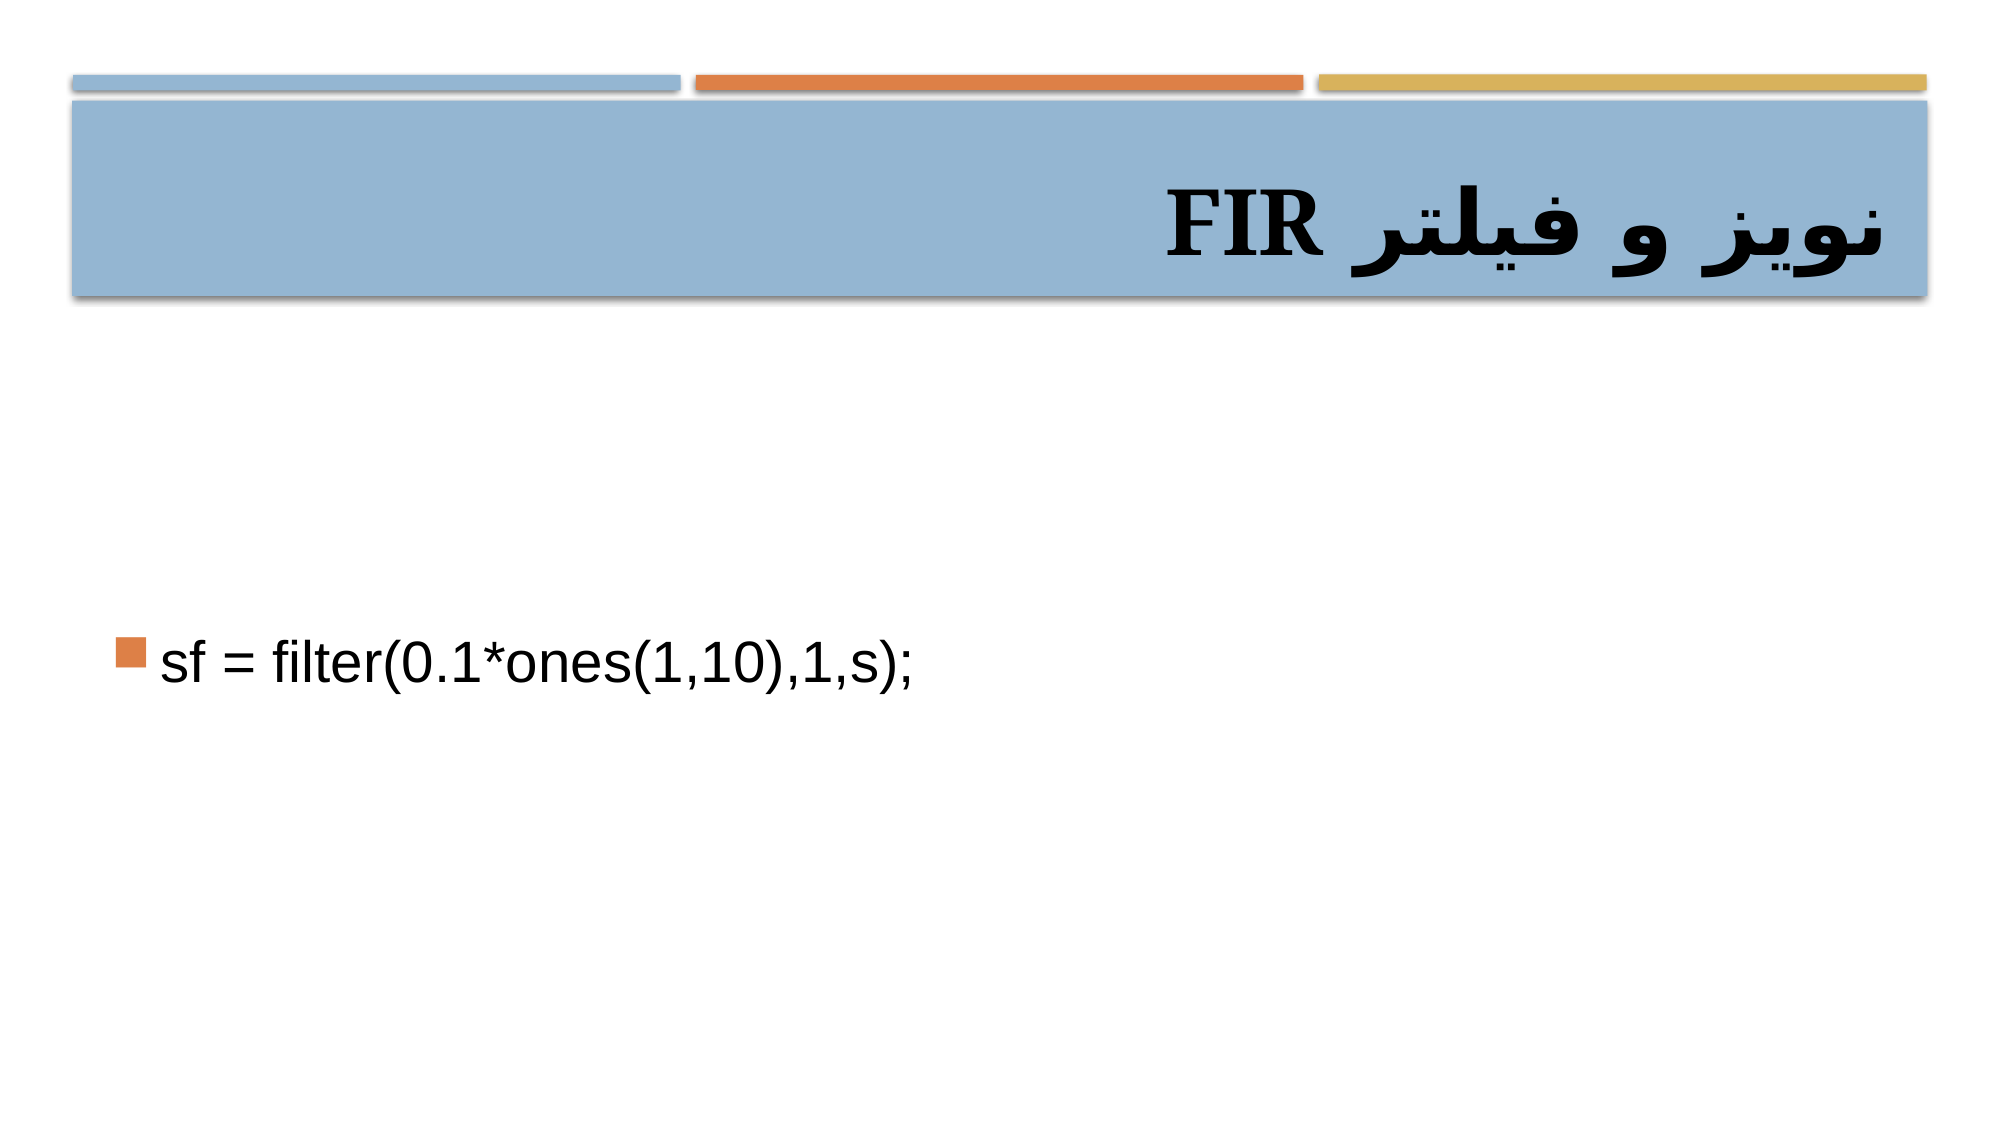

# نويز و فيلتر FIR
sf = filter(0.1*ones(1,10),1,s);